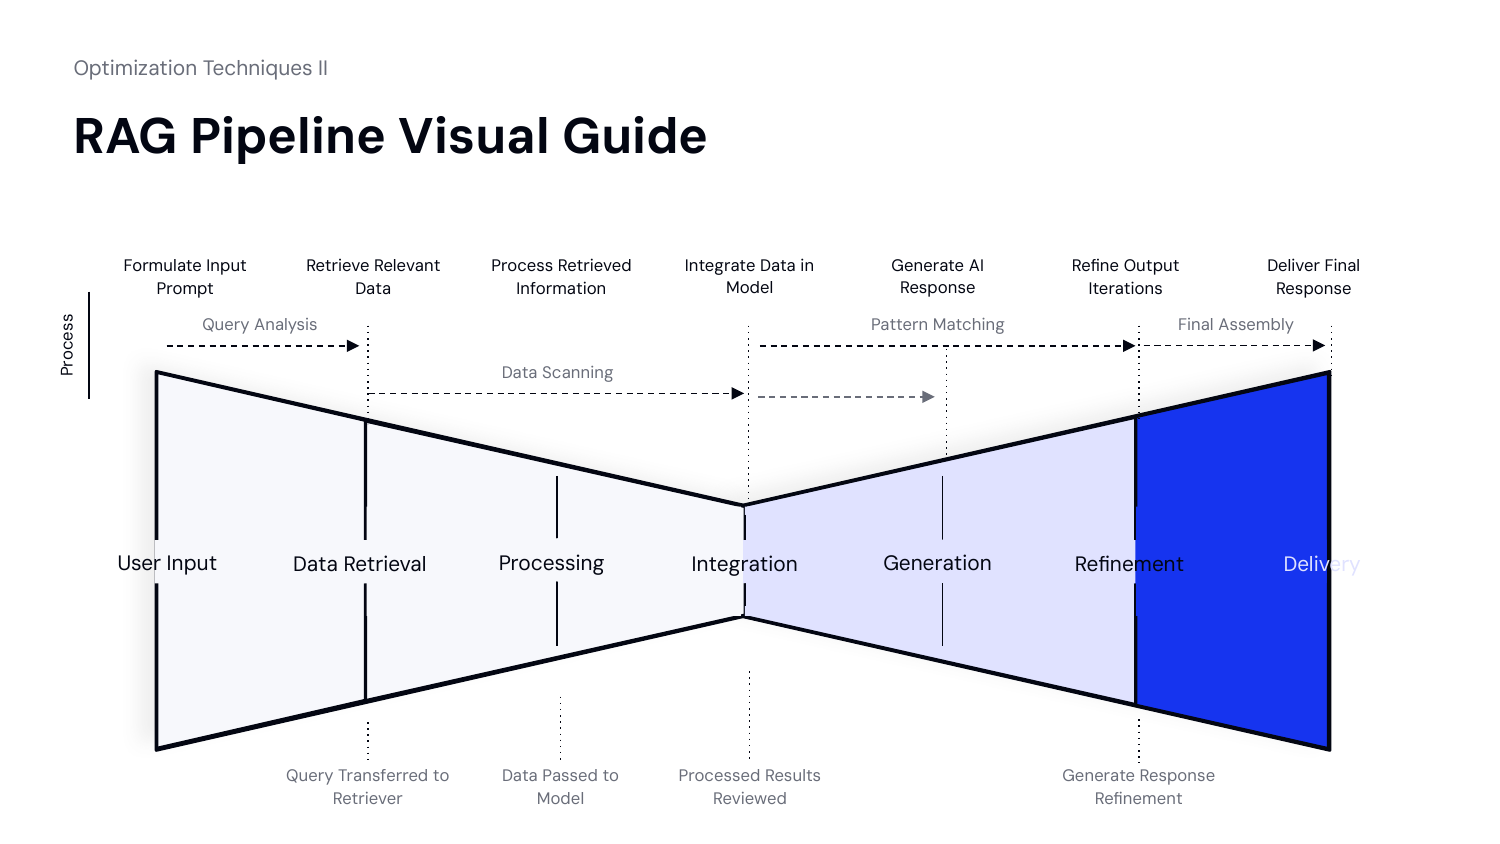

Optimization Techniques II
# RAG Pipeline Visual Guide
Integrate Data in Model
Generate AI Response
Deliver Final Response
Formulate Input Prompt
Retrieve Relevant Data
Process Retrieved Information
Refine Output Iterations

Query Analysis
Pattern Matching
Final Assembly
Process
Data Scanning

User Input
Generation
Processing
Delivery

Integration
Refinement
Data Retrieval

Query Transferred to Retriever
Data Passed to Model
Processed Results Reviewed
Generate Response Refinement